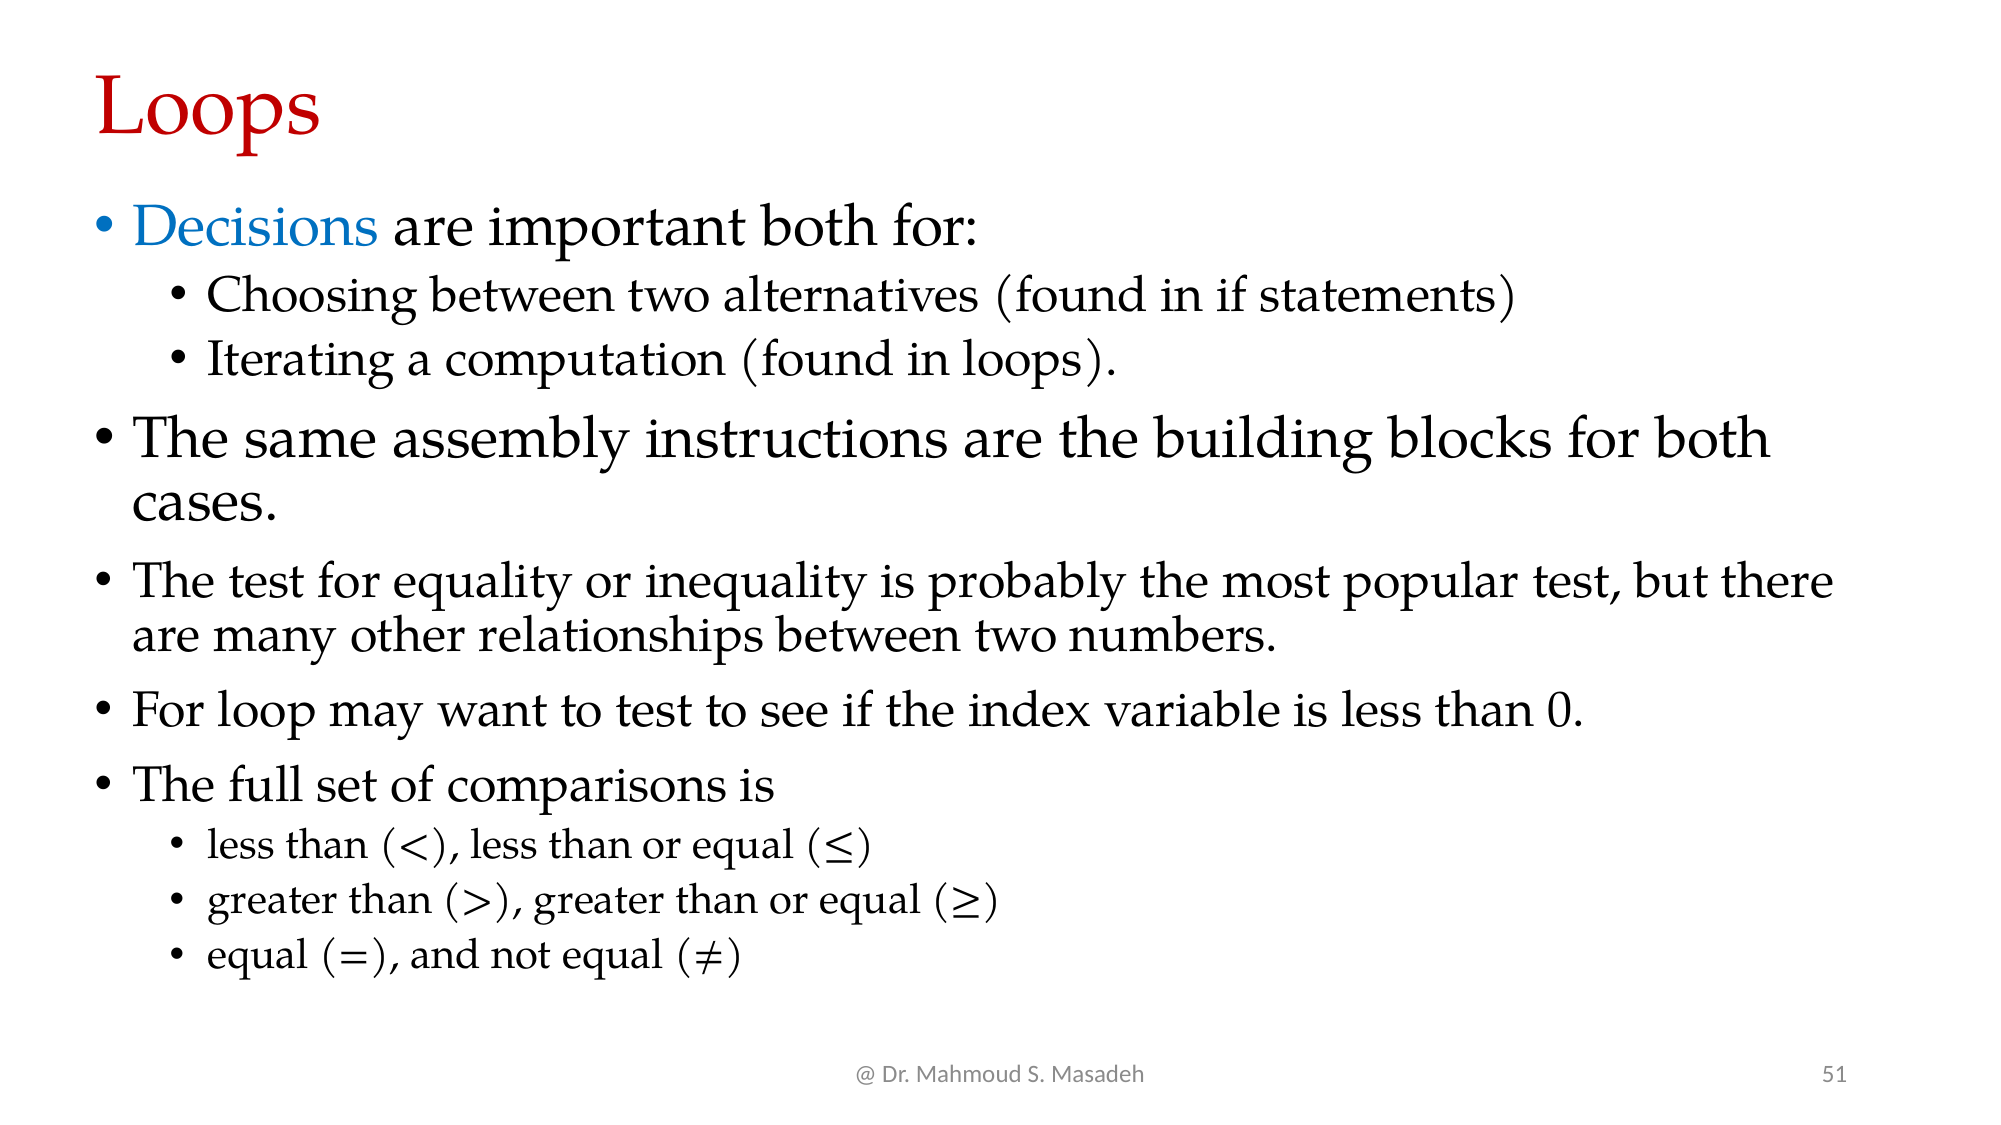

# Loops
Decisions are important both for:
Choosing between two alternatives (found in if statements)
Iterating a computation (found in loops).
The same assembly instructions are the building blocks for both cases.
The test for equality or inequality is probably the most popular test, but there are many other relationships between two numbers.
For loop may want to test to see if the index variable is less than 0.
The full set of comparisons is
less than (<), less than or equal (≤)
greater than (>), greater than or equal (≥)
equal (=), and not equal (≠)
@ Dr. Mahmoud S. Masadeh
51